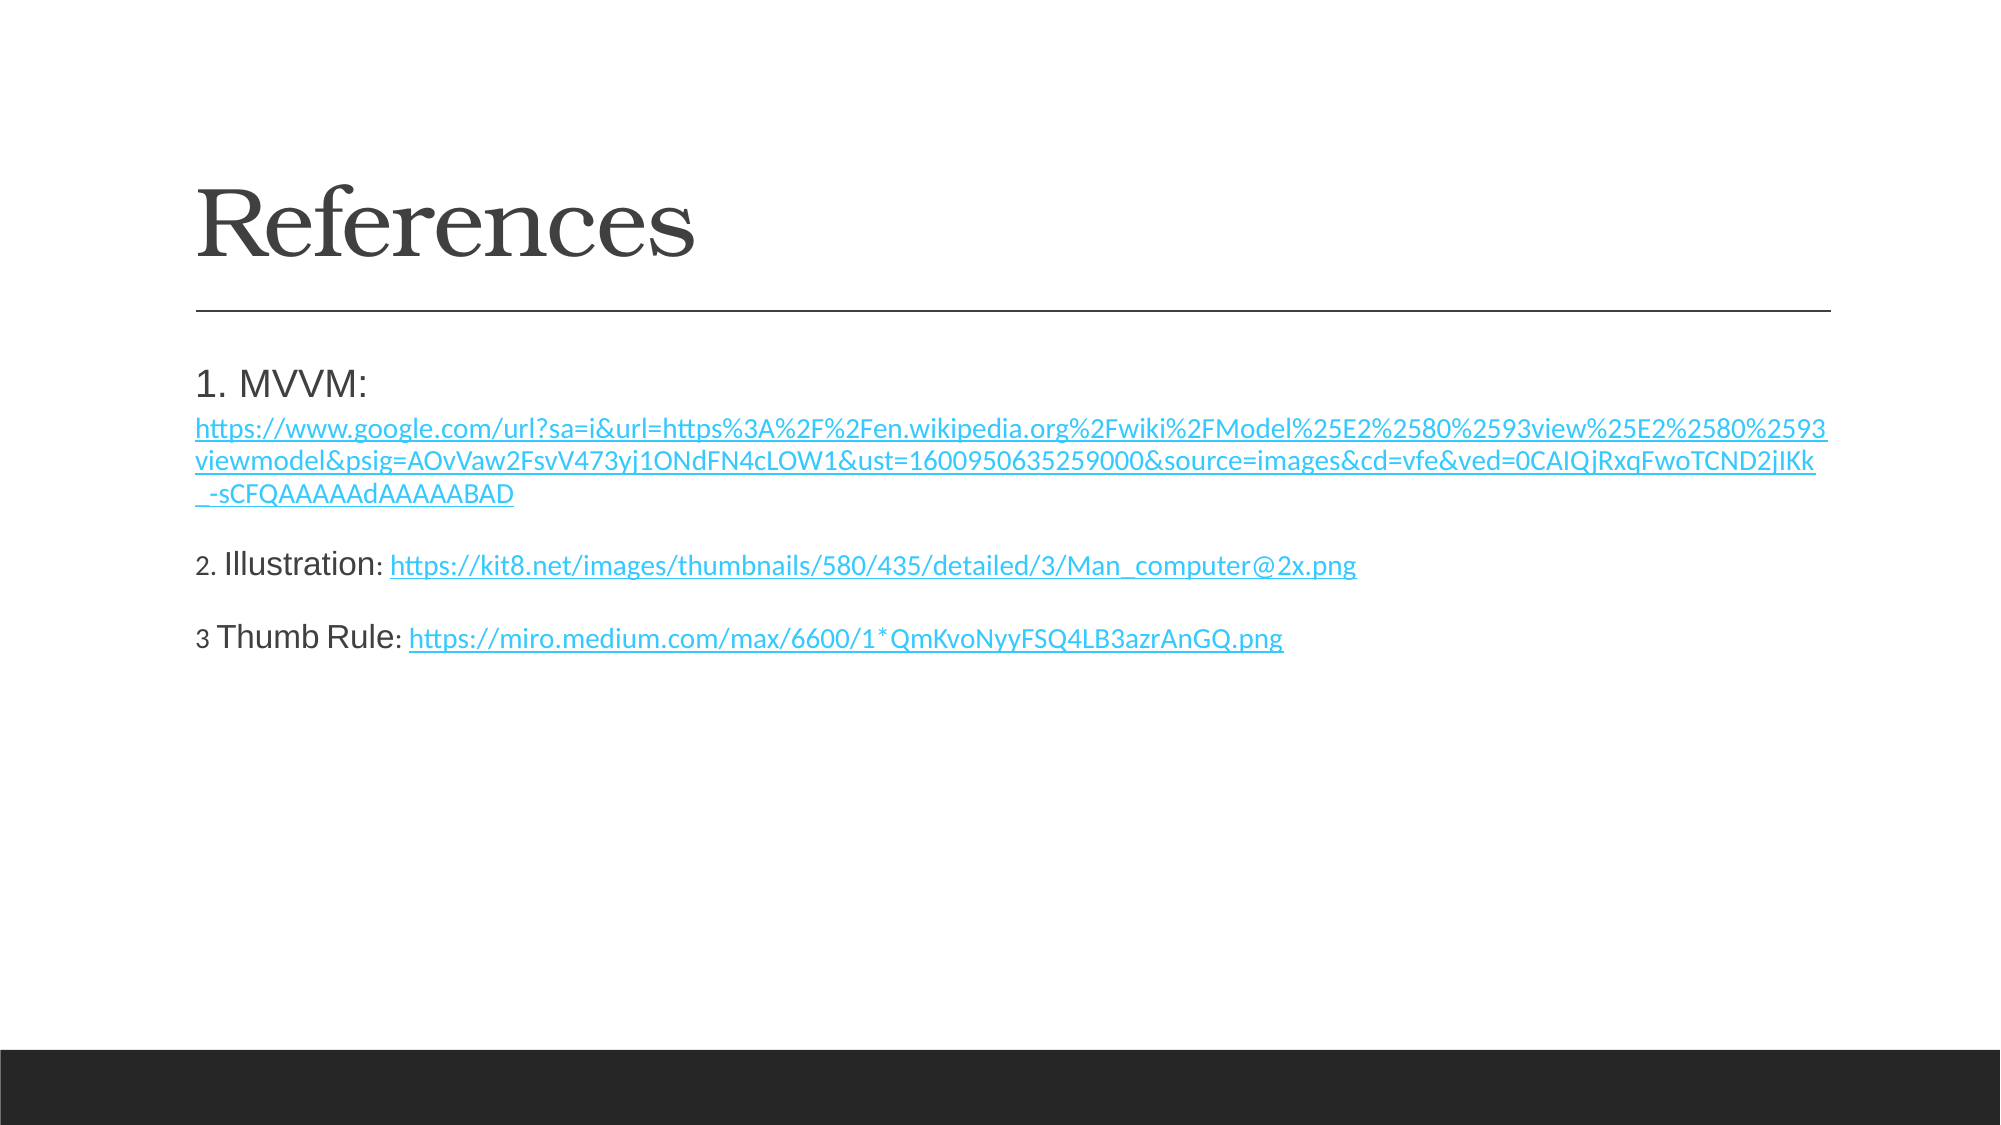

# References
1. MVVM: https://www.google.com/url?sa=i&url=https%3A%2F%2Fen.wikipedia.org%2Fwiki%2FModel%25E2%2580%2593view%25E2%2580%2593viewmodel&psig=AOvVaw2FsvV473yj1ONdFN4cLOW1&ust=1600950635259000&source=images&cd=vfe&ved=0CAIQjRxqFwoTCND2jIKk_-sCFQAAAAAdAAAAABAD
2. Illustration: https://kit8.net/images/thumbnails/580/435/detailed/3/Man_computer@2x.png
3 Thumb Rule: https://miro.medium.com/max/6600/1*QmKvoNyyFSQ4LB3azrAnGQ.png